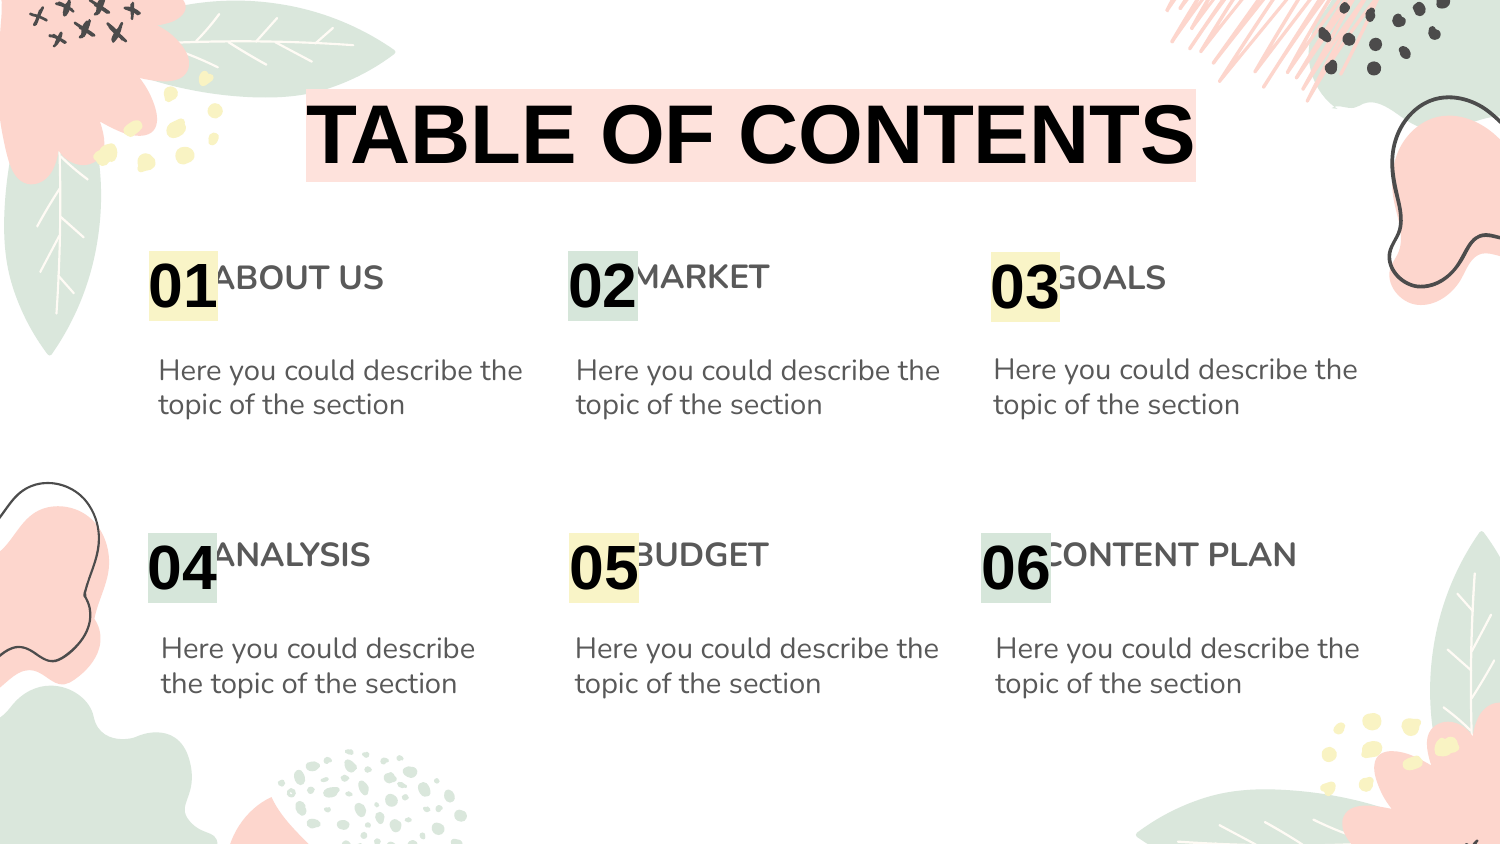

# TABLE OF CONTENTS
MARKET
ABOUT US
GOALS
02
01
03
Here you could describe the topic of the section
Here you could describe the topic of the section
Here you could describe the topic of the section
BUDGET
CONTENT PLAN
ANALYSIS
04
05
06
Here you could describe the topic of the section
Here you could describe the topic of the section
Here you could describe the topic of the section